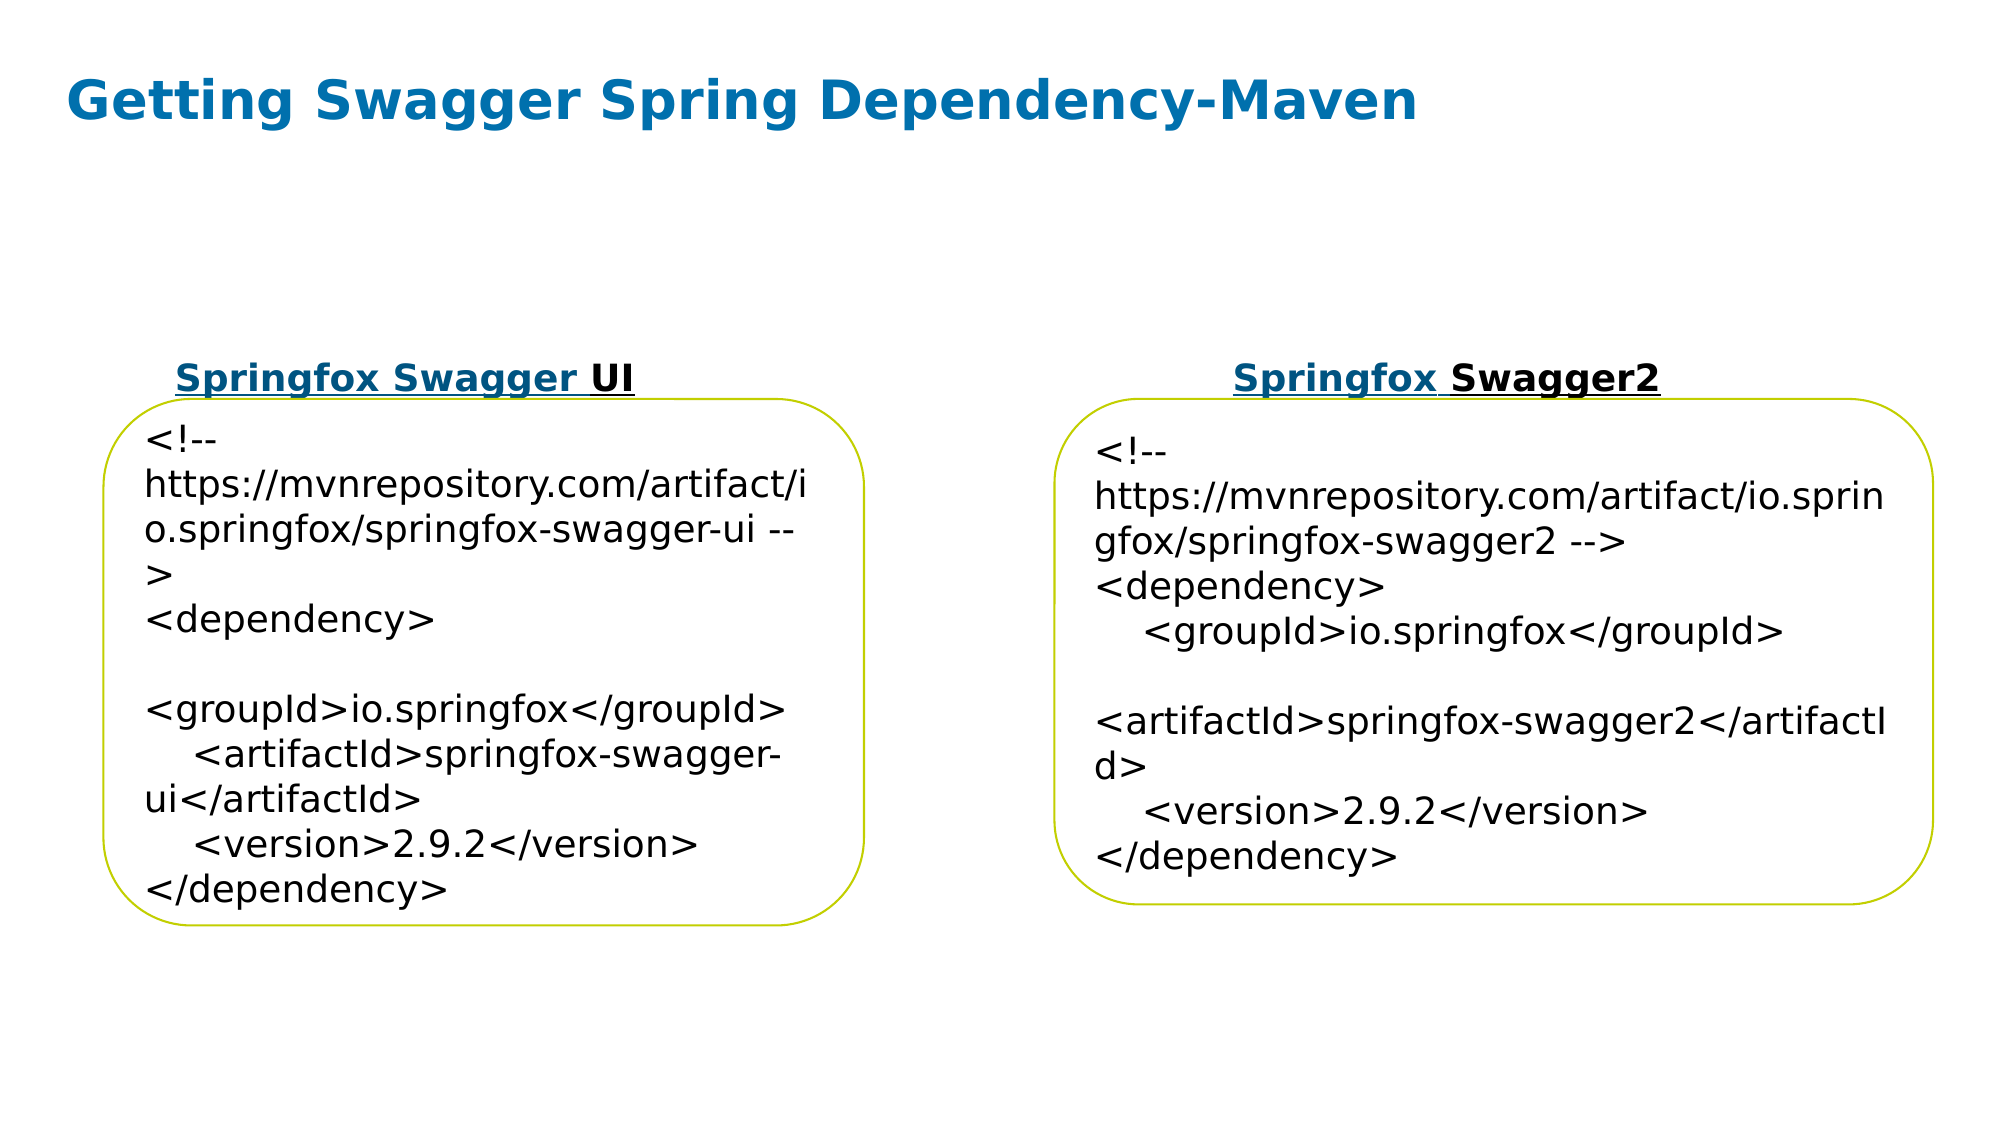

# Getting Swagger Spring Dependency-Maven

         Springfox Swagger UI                                              Springfox Swagger2

<!-- https://mvnrepository.com/artifact/io.springfox/springfox-swagger-ui -->
<dependency>
    <groupId>io.springfox</groupId>
    <artifactId>springfox-swagger-ui</artifactId>
    <version>2.9.2</version>
</dependency>
<!-- https://mvnrepository.com/artifact/io.springfox/springfox-swagger2 -->
<dependency>
    <groupId>io.springfox</groupId>
    <artifactId>springfox-swagger2</artifactId>
    <version>2.9.2</version>
</dependency>